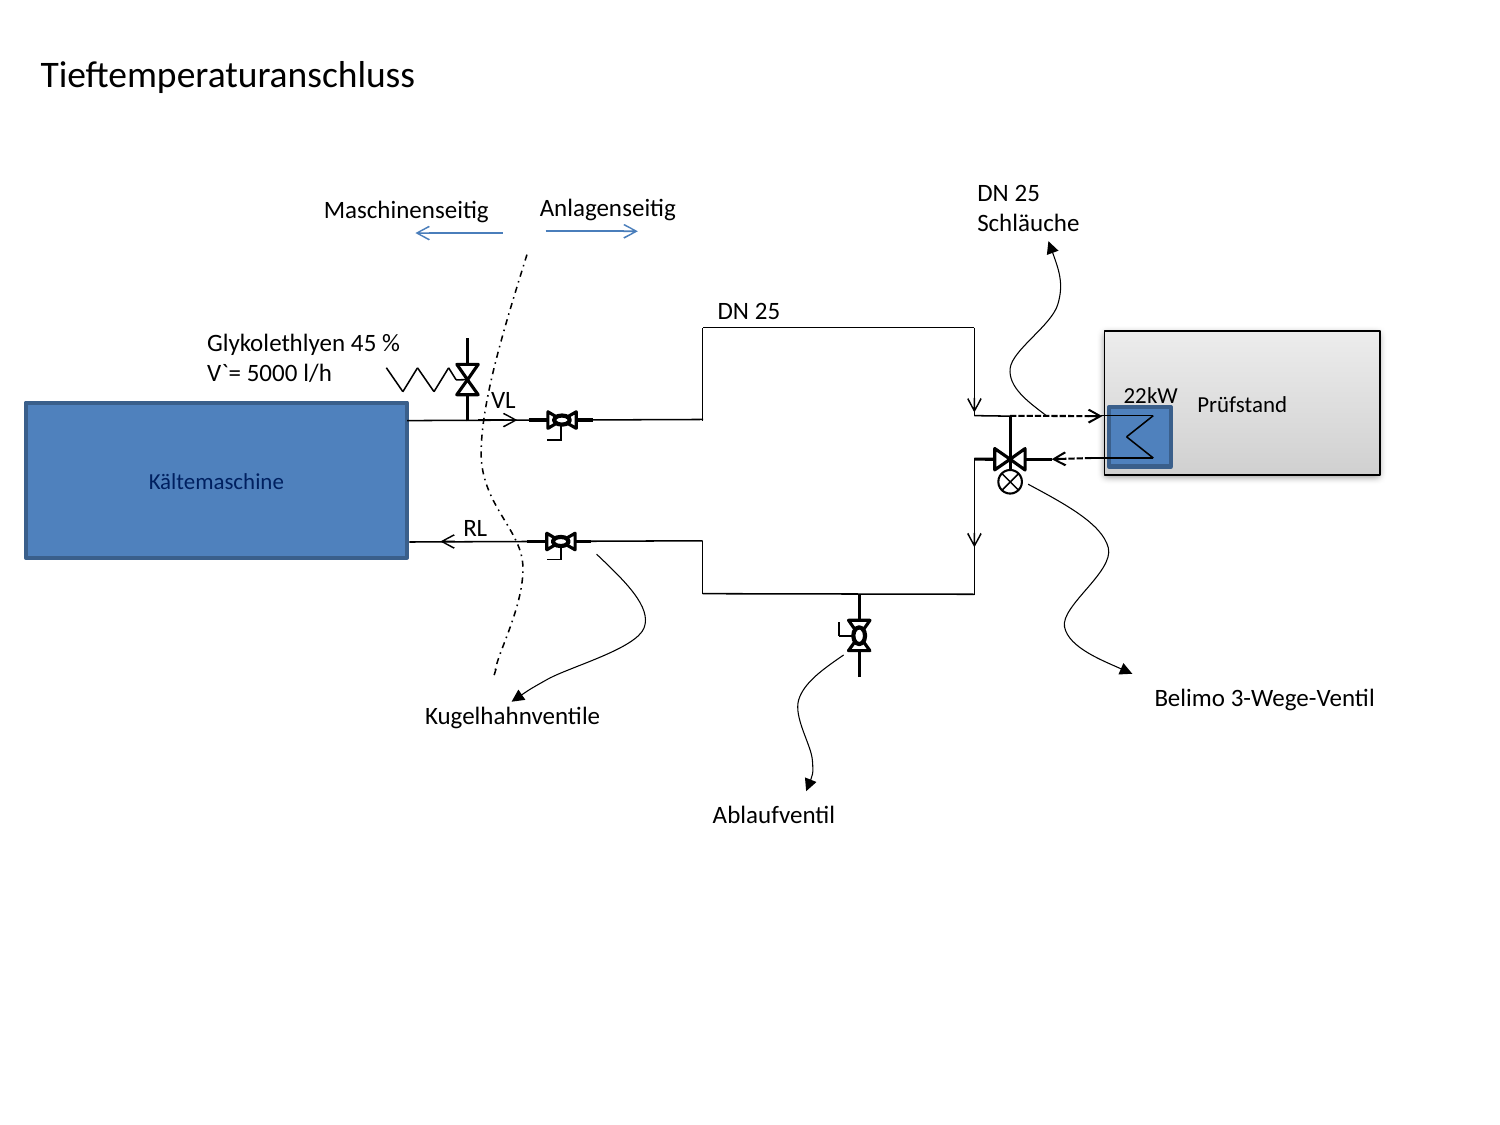

Tieftemperaturanschluss
DN 25 Schläuche
Anlagenseitig
Maschinenseitig

DN 25
Glykolethlyen 45 %
V`= 5000 l/h
Prüfstand

22kW
VL

Kältemaschine

RL

Belimo 3-Wege-Ventil
Kugelhahnventile
Ablaufventil